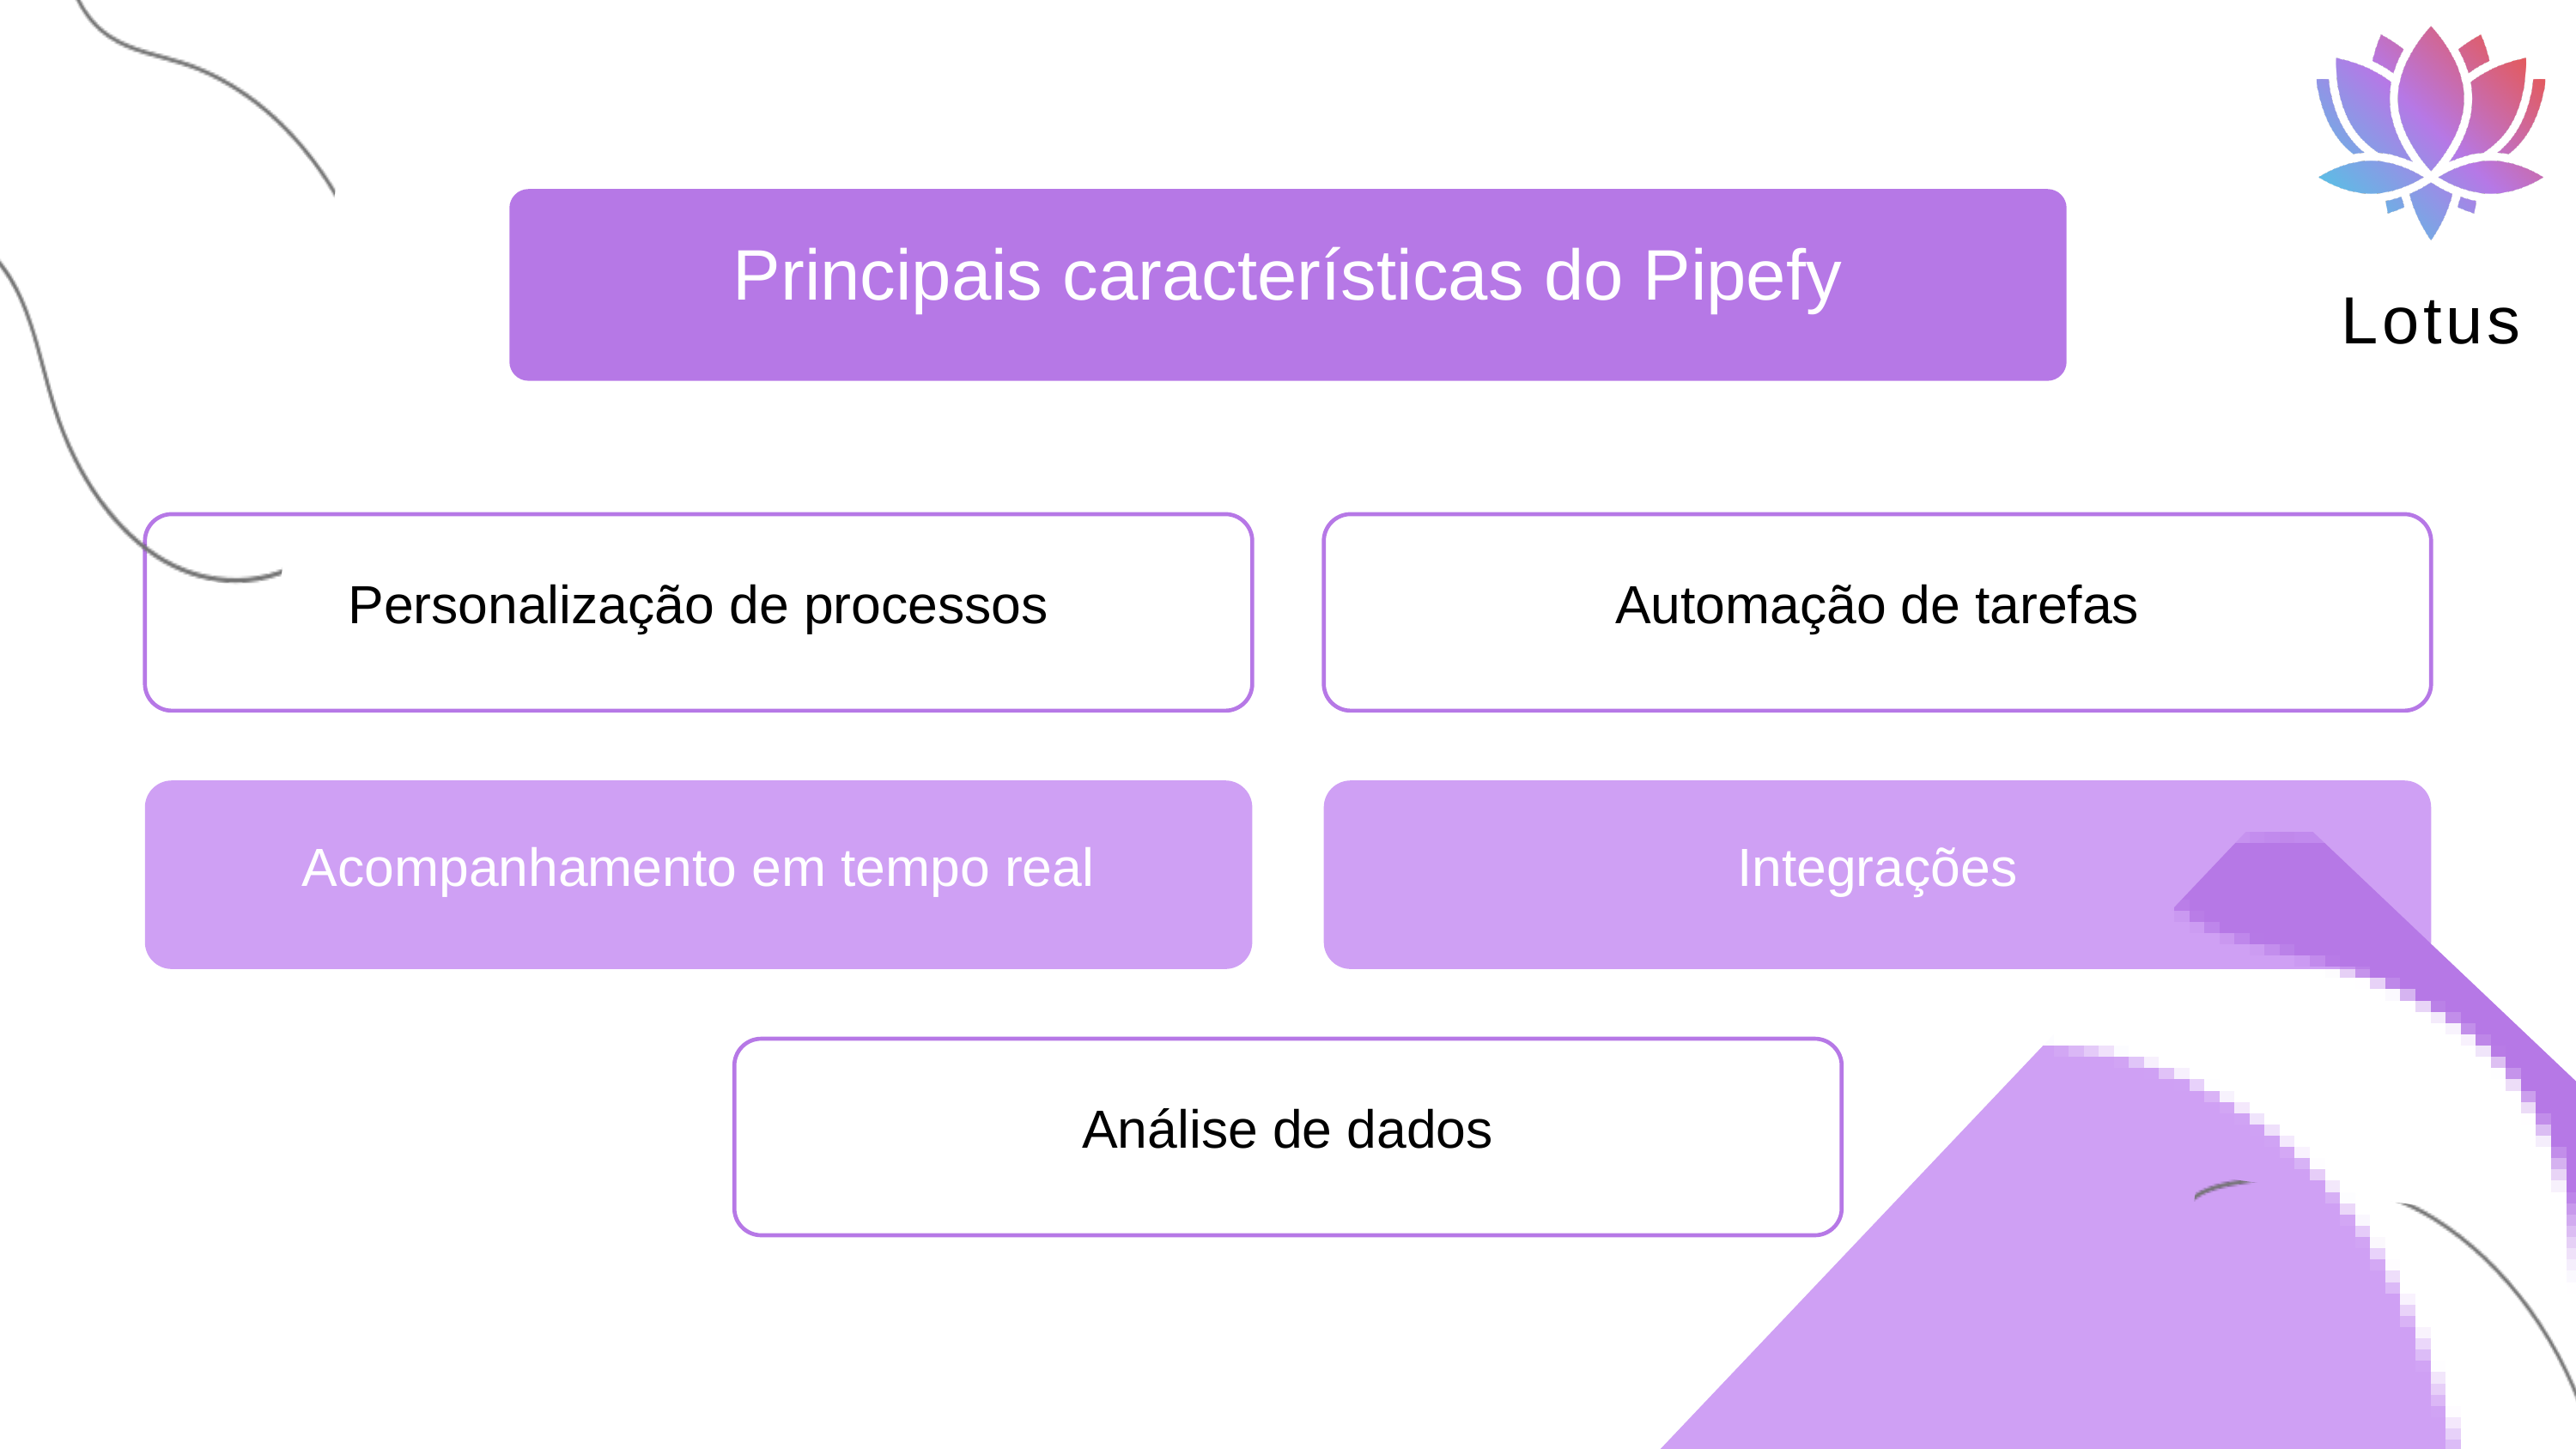

Lotus

Principais características do Pipefy

Personalização de processos

Automação de tarefas

Acompanhamento em tempo real

Integrações

Análise de dados